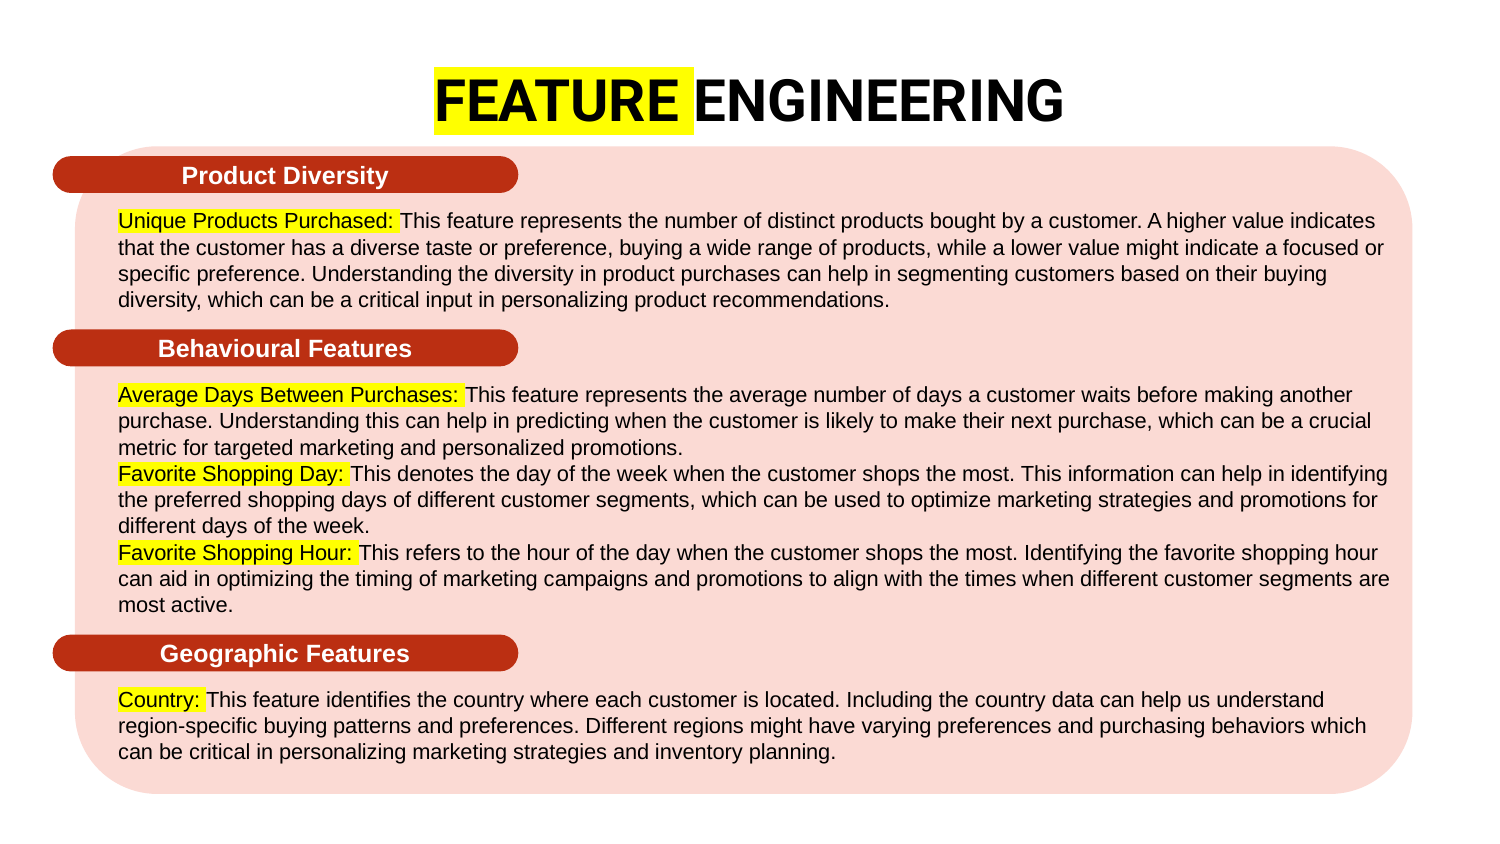

# FEATURE ENGINEERING

Product Diversity
Unique Products Purchased: This feature represents the number of distinct products bought by a customer. A higher value indicates that the customer has a diverse taste or preference, buying a wide range of products, while a lower value might indicate a focused or specific preference. Understanding the diversity in product purchases can help in segmenting customers based on their buying diversity, which can be a critical input in personalizing product recommendations.
Behavioural Features
Average Days Between Purchases: This feature represents the average number of days a customer waits before making another purchase. Understanding this can help in predicting when the customer is likely to make their next purchase, which can be a crucial metric for targeted marketing and personalized promotions.
Favorite Shopping Day: This denotes the day of the week when the customer shops the most. This information can help in identifying the preferred shopping days of different customer segments, which can be used to optimize marketing strategies and promotions for different days of the week.
Favorite Shopping Hour: This refers to the hour of the day when the customer shops the most. Identifying the favorite shopping hour can aid in optimizing the timing of marketing campaigns and promotions to align with the times when different customer segments are most active.

Geographic Features
Country: This feature identifies the country where each customer is located. Including the country data can help us understand region-specific buying patterns and preferences. Different regions might have varying preferences and purchasing behaviors which can be critical in personalizing marketing strategies and inventory planning.